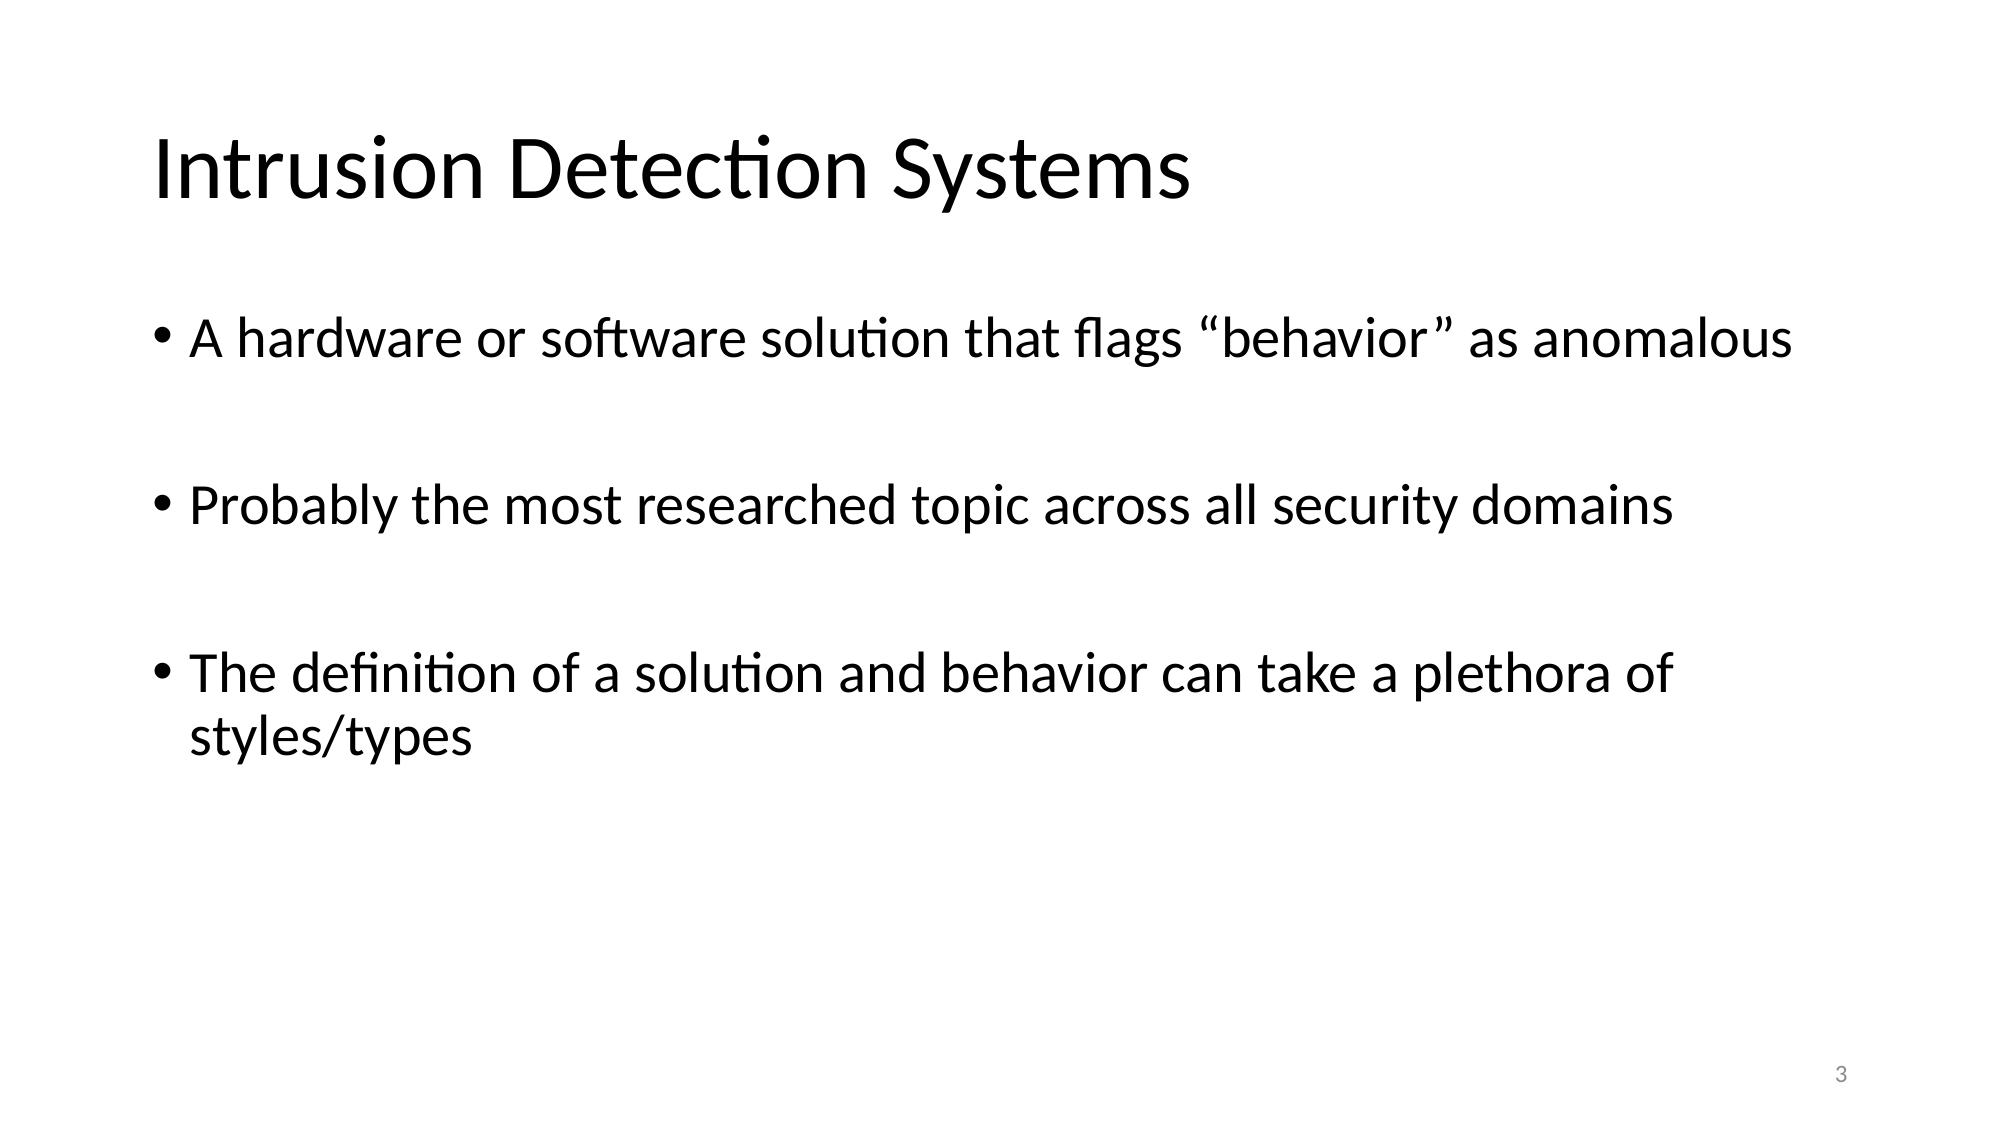

# Intrusion Detection Systems
A hardware or software solution that flags “behavior” as anomalous

Probably the most researched topic across all security domains

The definition of a solution and behavior can take a plethora of styles/types

3